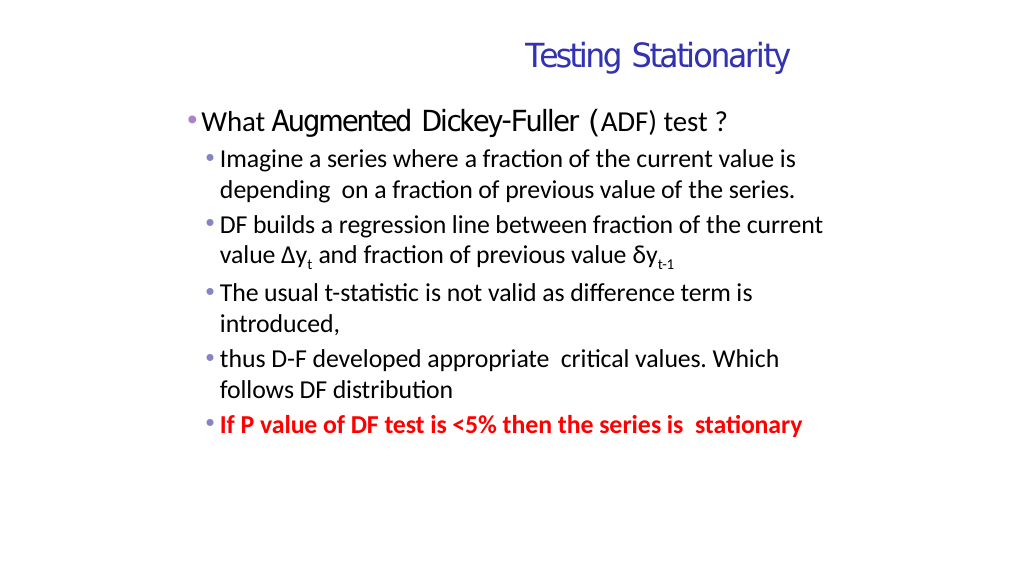

# Testing Stationarity
What Augmented Dickey-Fuller (ADF) test ?
Imagine a series where a fraction of the current value is depending  on a fraction of previous value of the series.
DF builds a regression line between fraction of the current value Δyt  and fraction of previous value δyt-1
The usual t-statistic is not valid as difference term is introduced,
thus D-F developed appropriate  critical values. Which follows DF distribution
If P value of DF test is <5% then the series is  stationary